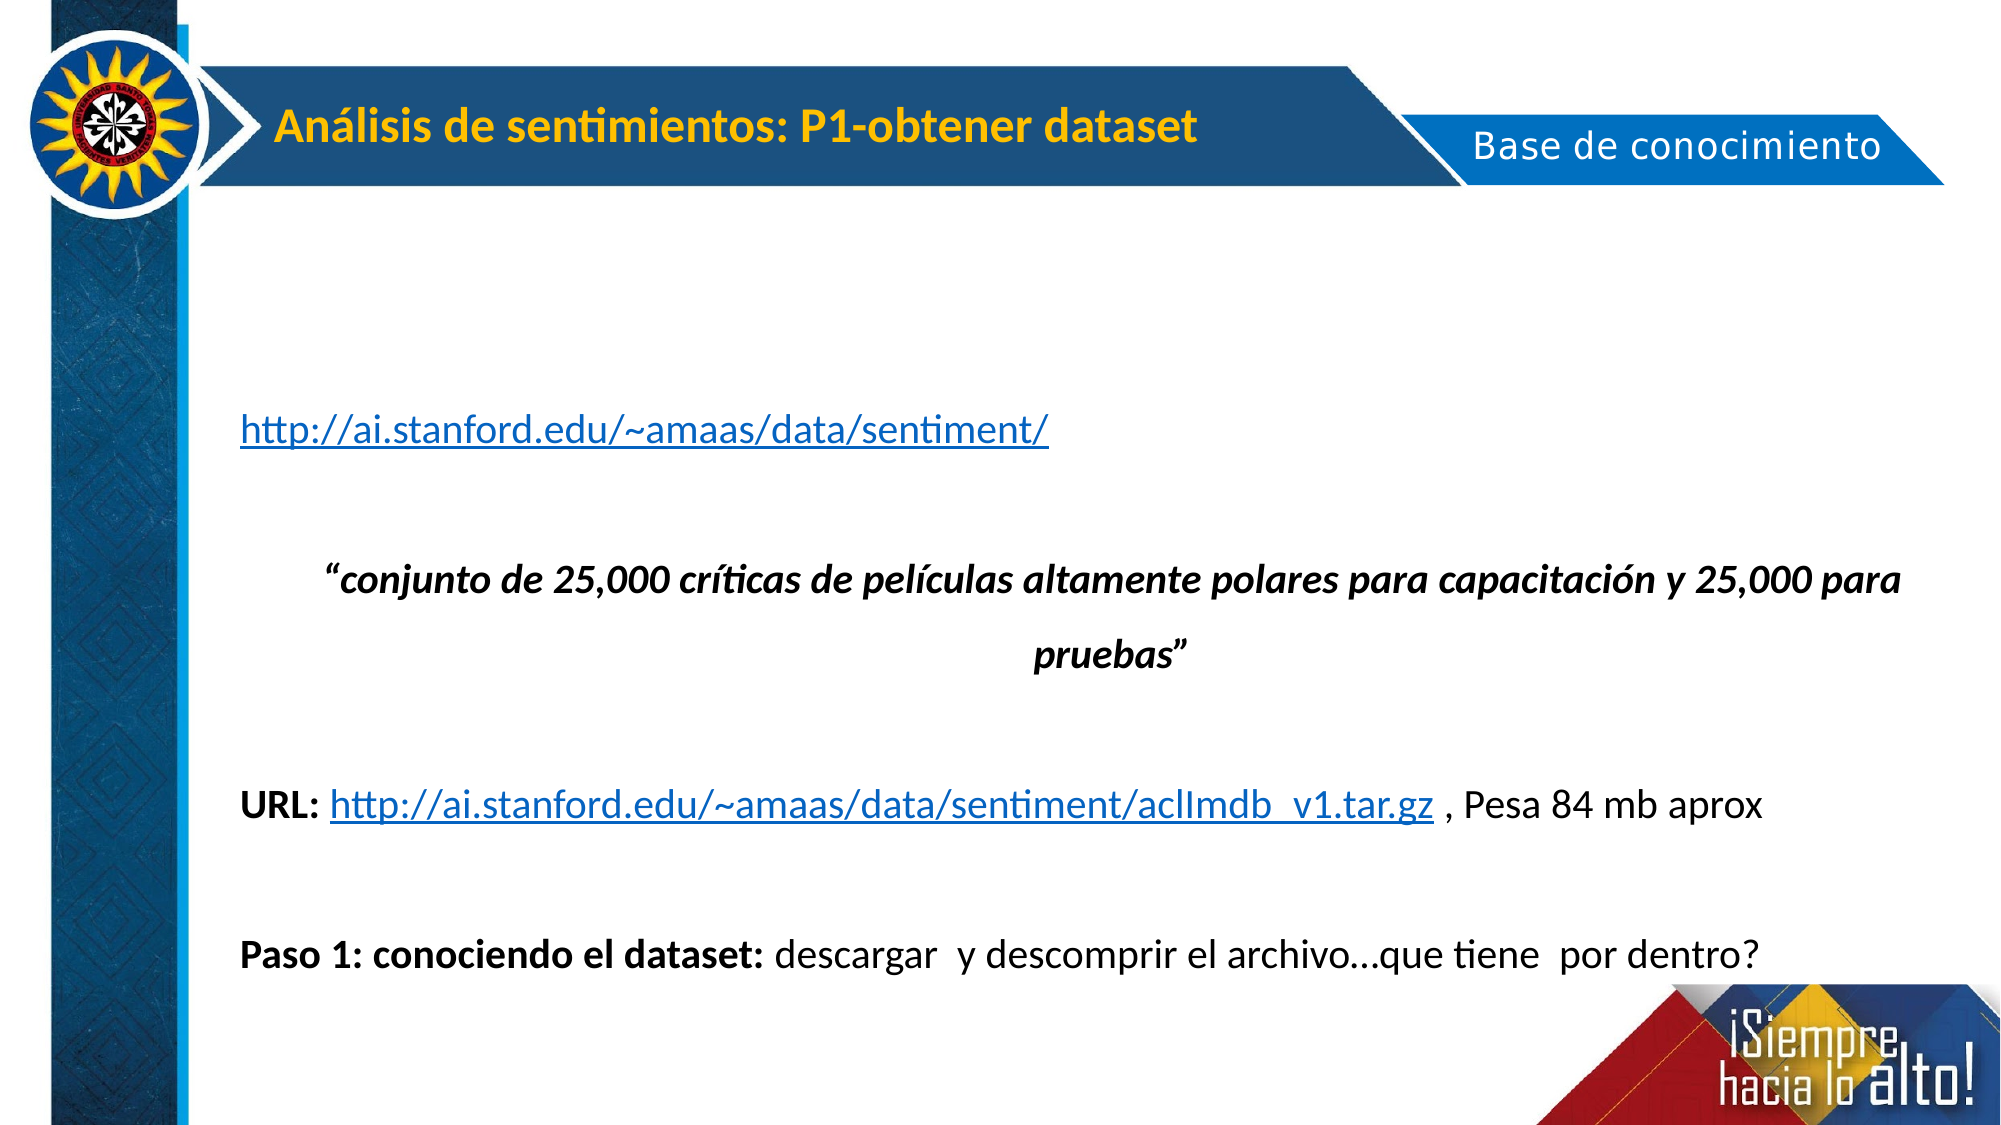

Análisis de sentimientos: P1-obtener dataset
Base de conocimiento

http://ai.stanford.edu/~amaas/data/sentiment/

“conjunto de 25,000 críticas de películas altamente polares para capacitación y 25,000 para pruebas”

URL: http://ai.stanford.edu/~amaas/data/sentiment/aclImdb_v1.tar.gz , Pesa 84 mb aprox

Paso 1: conociendo el dataset: descargar  y descomprir el archivo…que tiene  por dentro?